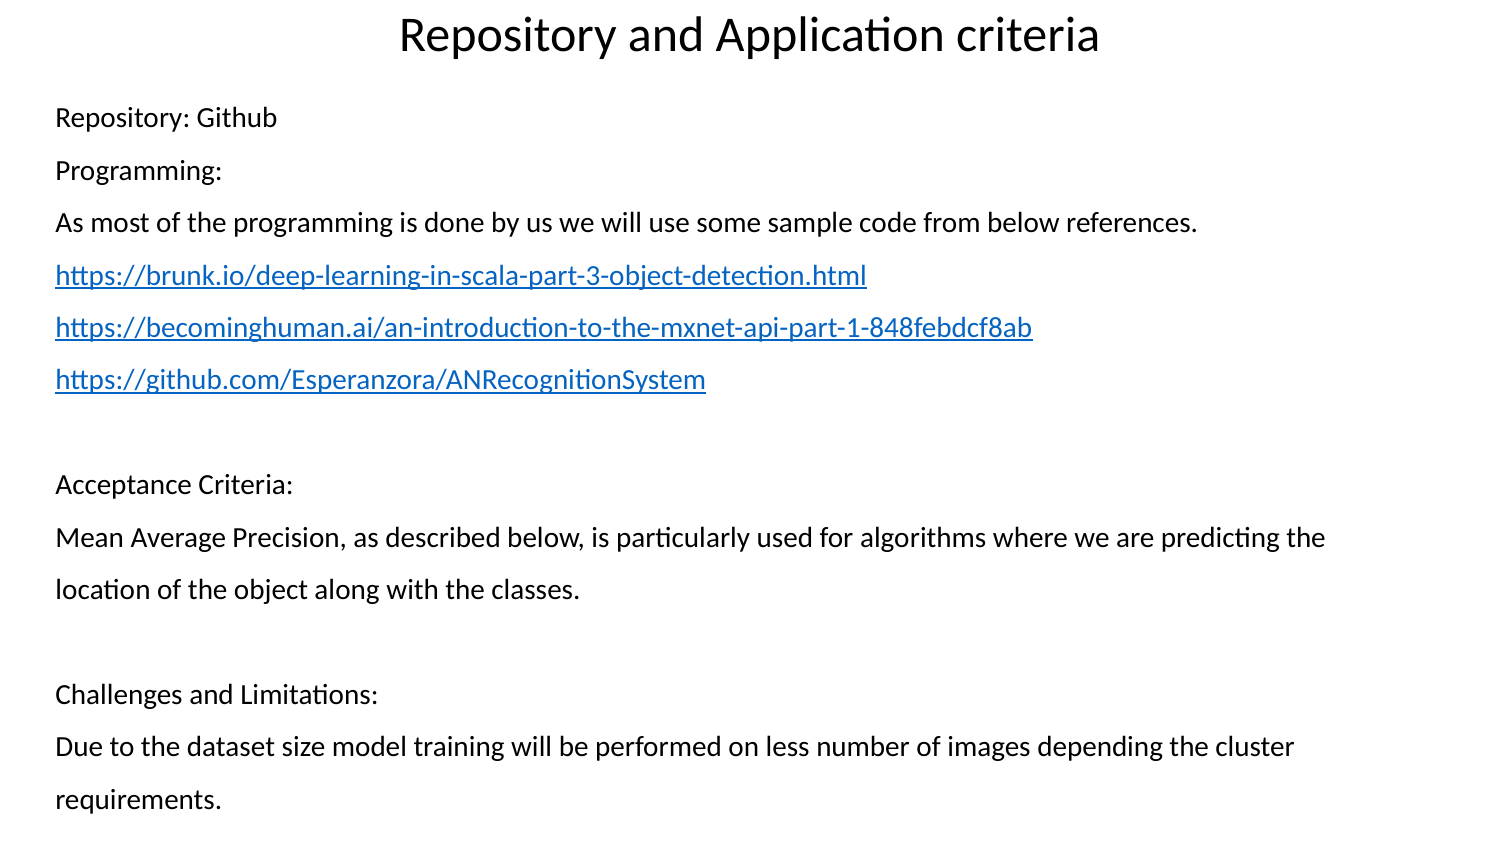

Repository and Application criteria
Repository: Github
Programming:
As most of the programming is done by us we will use some sample code from below references.
https://brunk.io/deep-learning-in-scala-part-3-object-detection.html
https://becominghuman.ai/an-introduction-to-the-mxnet-api-part-1-848febdcf8ab
https://github.com/Esperanzora/ANRecognitionSystem

Acceptance Criteria:
Mean Average Precision, as described below, is particularly used for algorithms where we are predicting the location of the object along with the classes.

Challenges and Limitations:
Due to the dataset size model training will be performed on less number of images depending the cluster requirements.